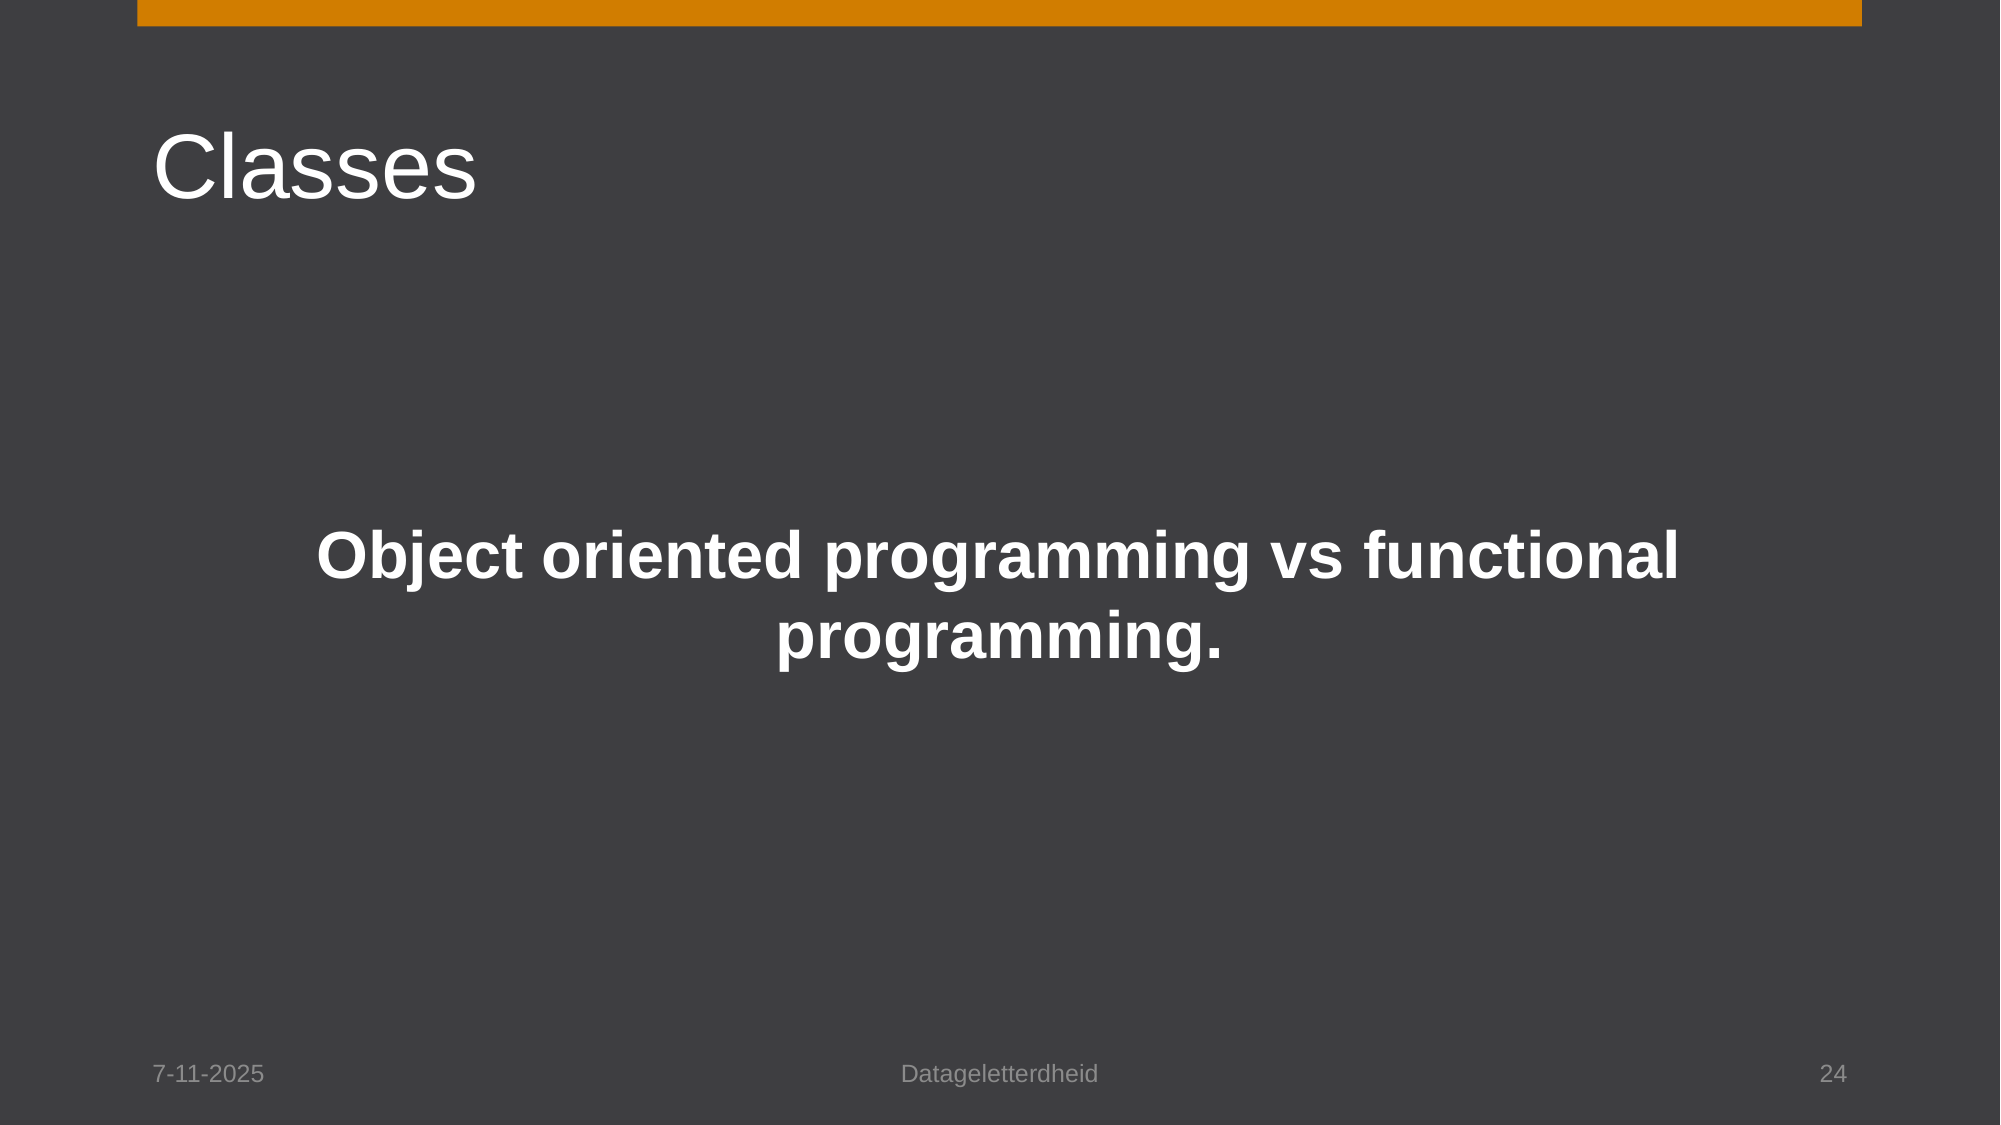

# Classes
Object oriented programming vs functional programming.
7-11-2025
Datageletterdheid
24